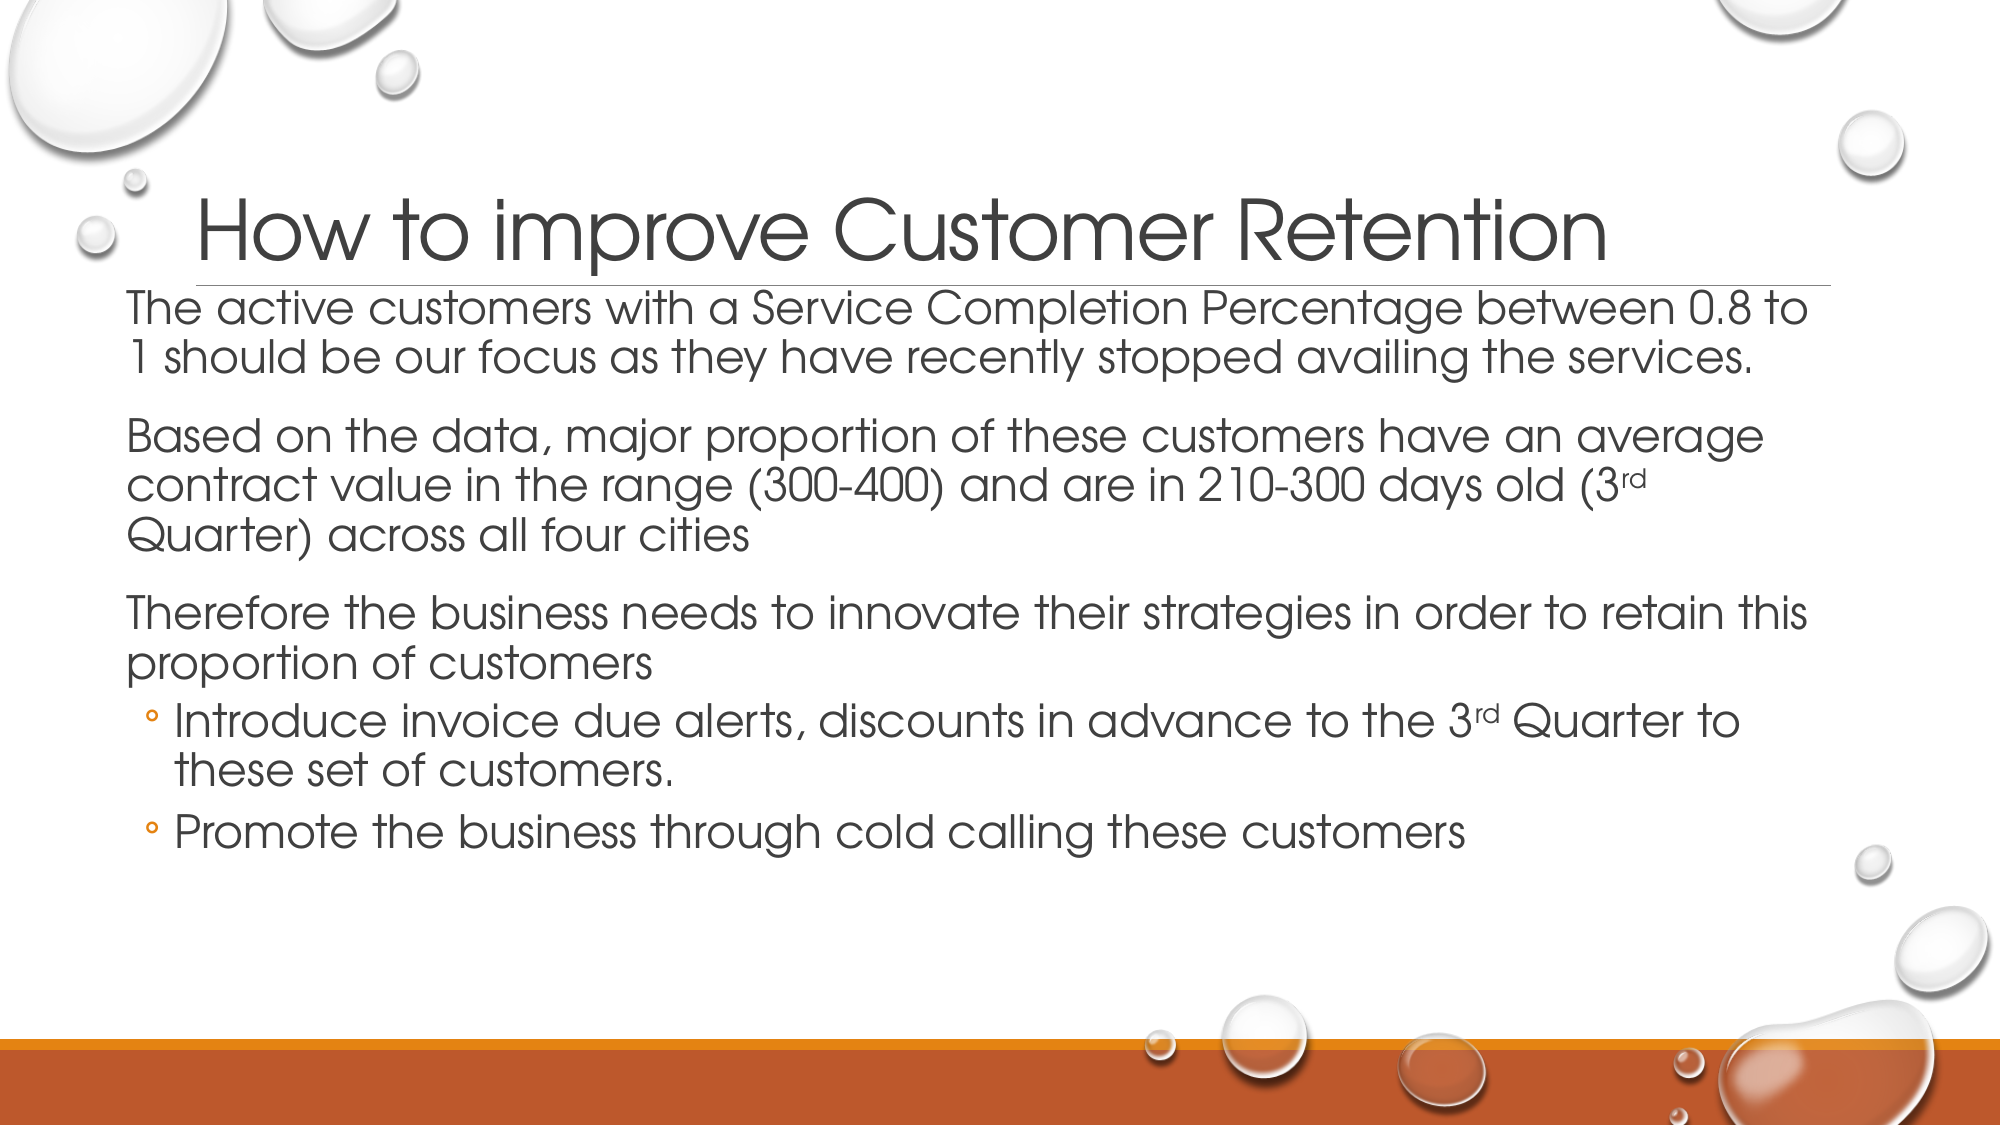

# How to improve Customer Retention
The active customers with a Service Completion Percentage between 0.8 to 1 should be our focus as they have recently stopped availing the services.
Based on the data, major proportion of these customers have an average contract value in the range (300-400) and are in 210-300 days old (3rd Quarter) across all four cities
Therefore the business needs to innovate their strategies in order to retain this proportion of customers
Introduce invoice due alerts, discounts in advance to the 3rd Quarter to these set of customers.
Promote the business through cold calling these customers